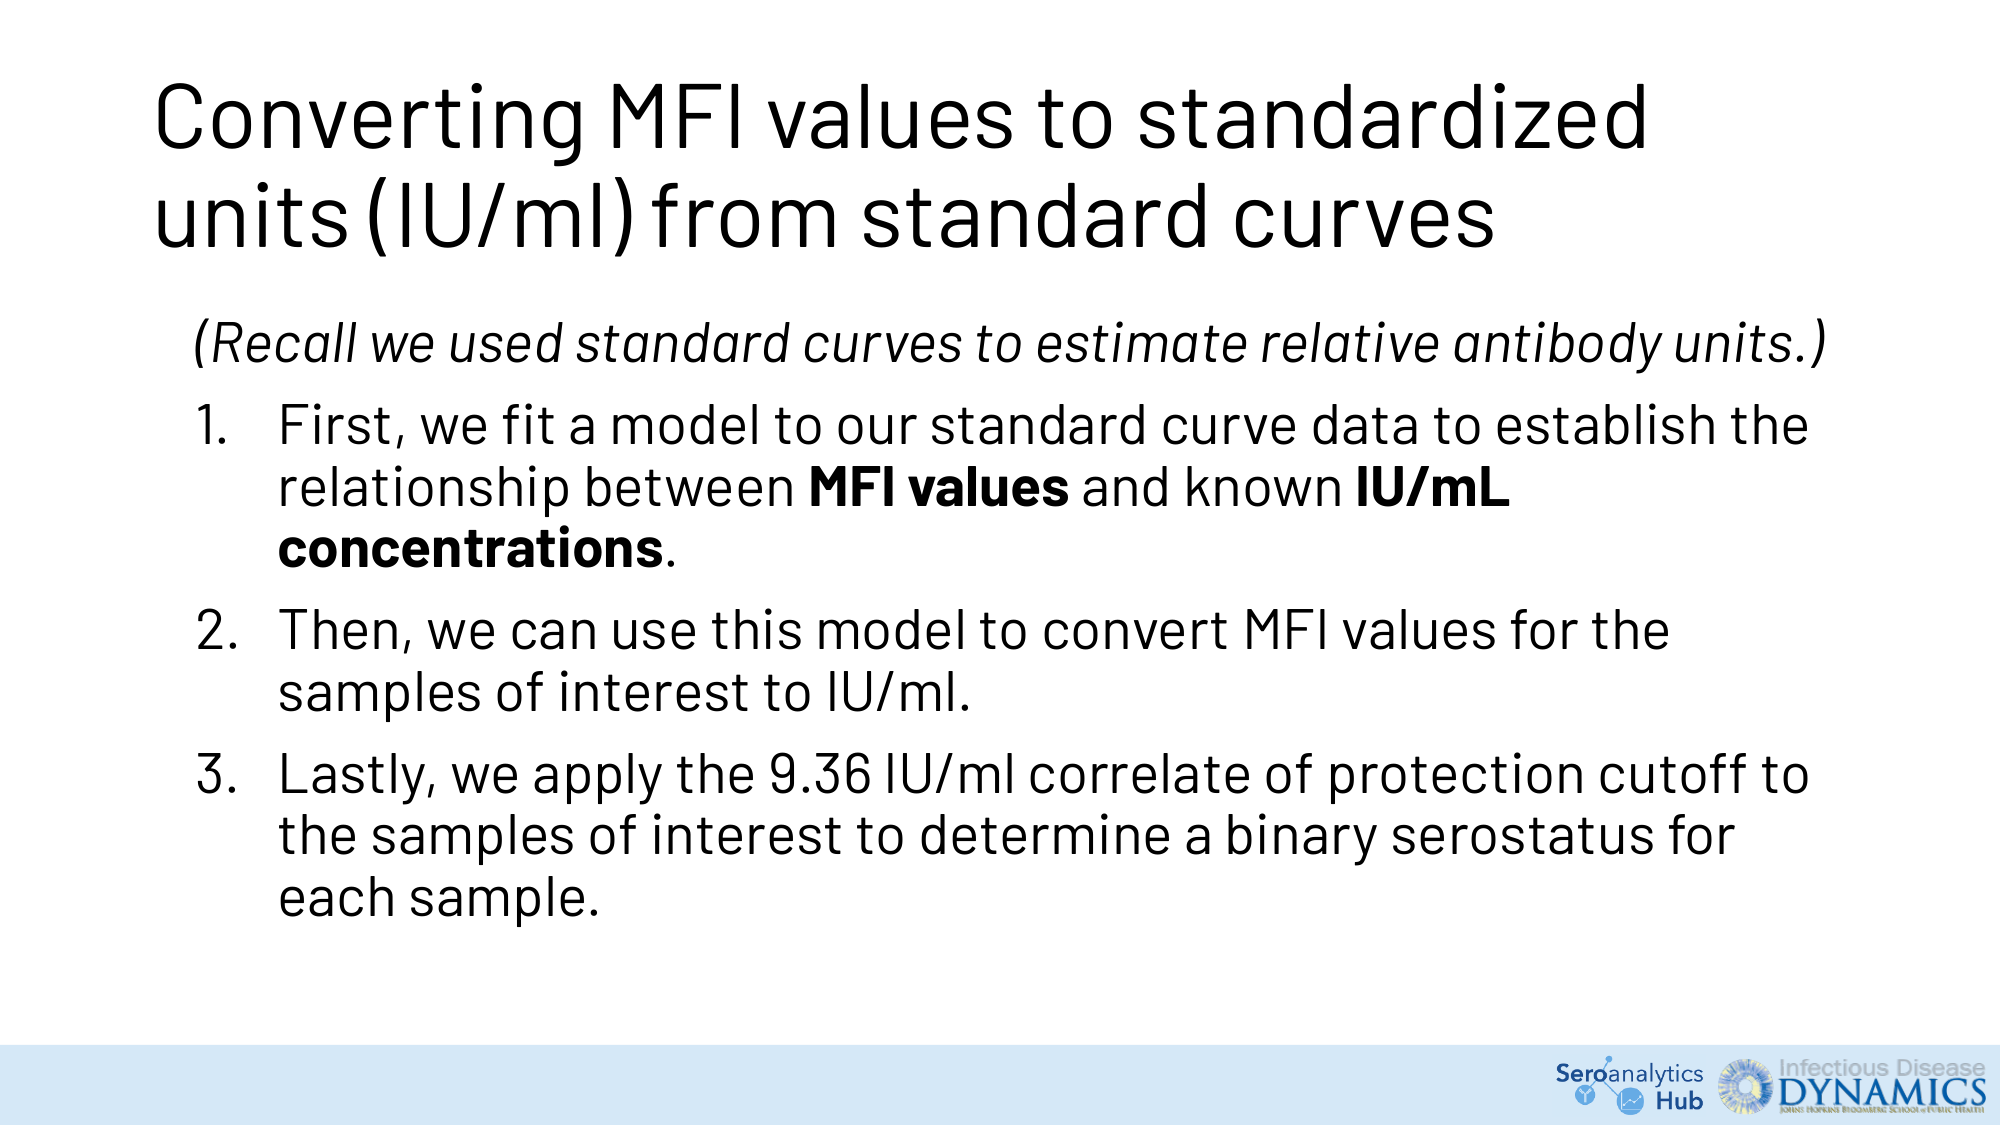

# Converting MFI values to standardized units (IU/ml) from standard curves
(Recall we used standard curves to estimate relative antibody units.)
First, we fit a model to our standard curve data to establish the relationship between MFI values and known IU/mL concentrations.
Then, we can use this model to convert MFI values for the samples of interest to IU/ml.
Lastly, we apply the 9.36 IU/ml correlate of protection cutoff to the samples of interest to determine a binary serostatus for each sample.